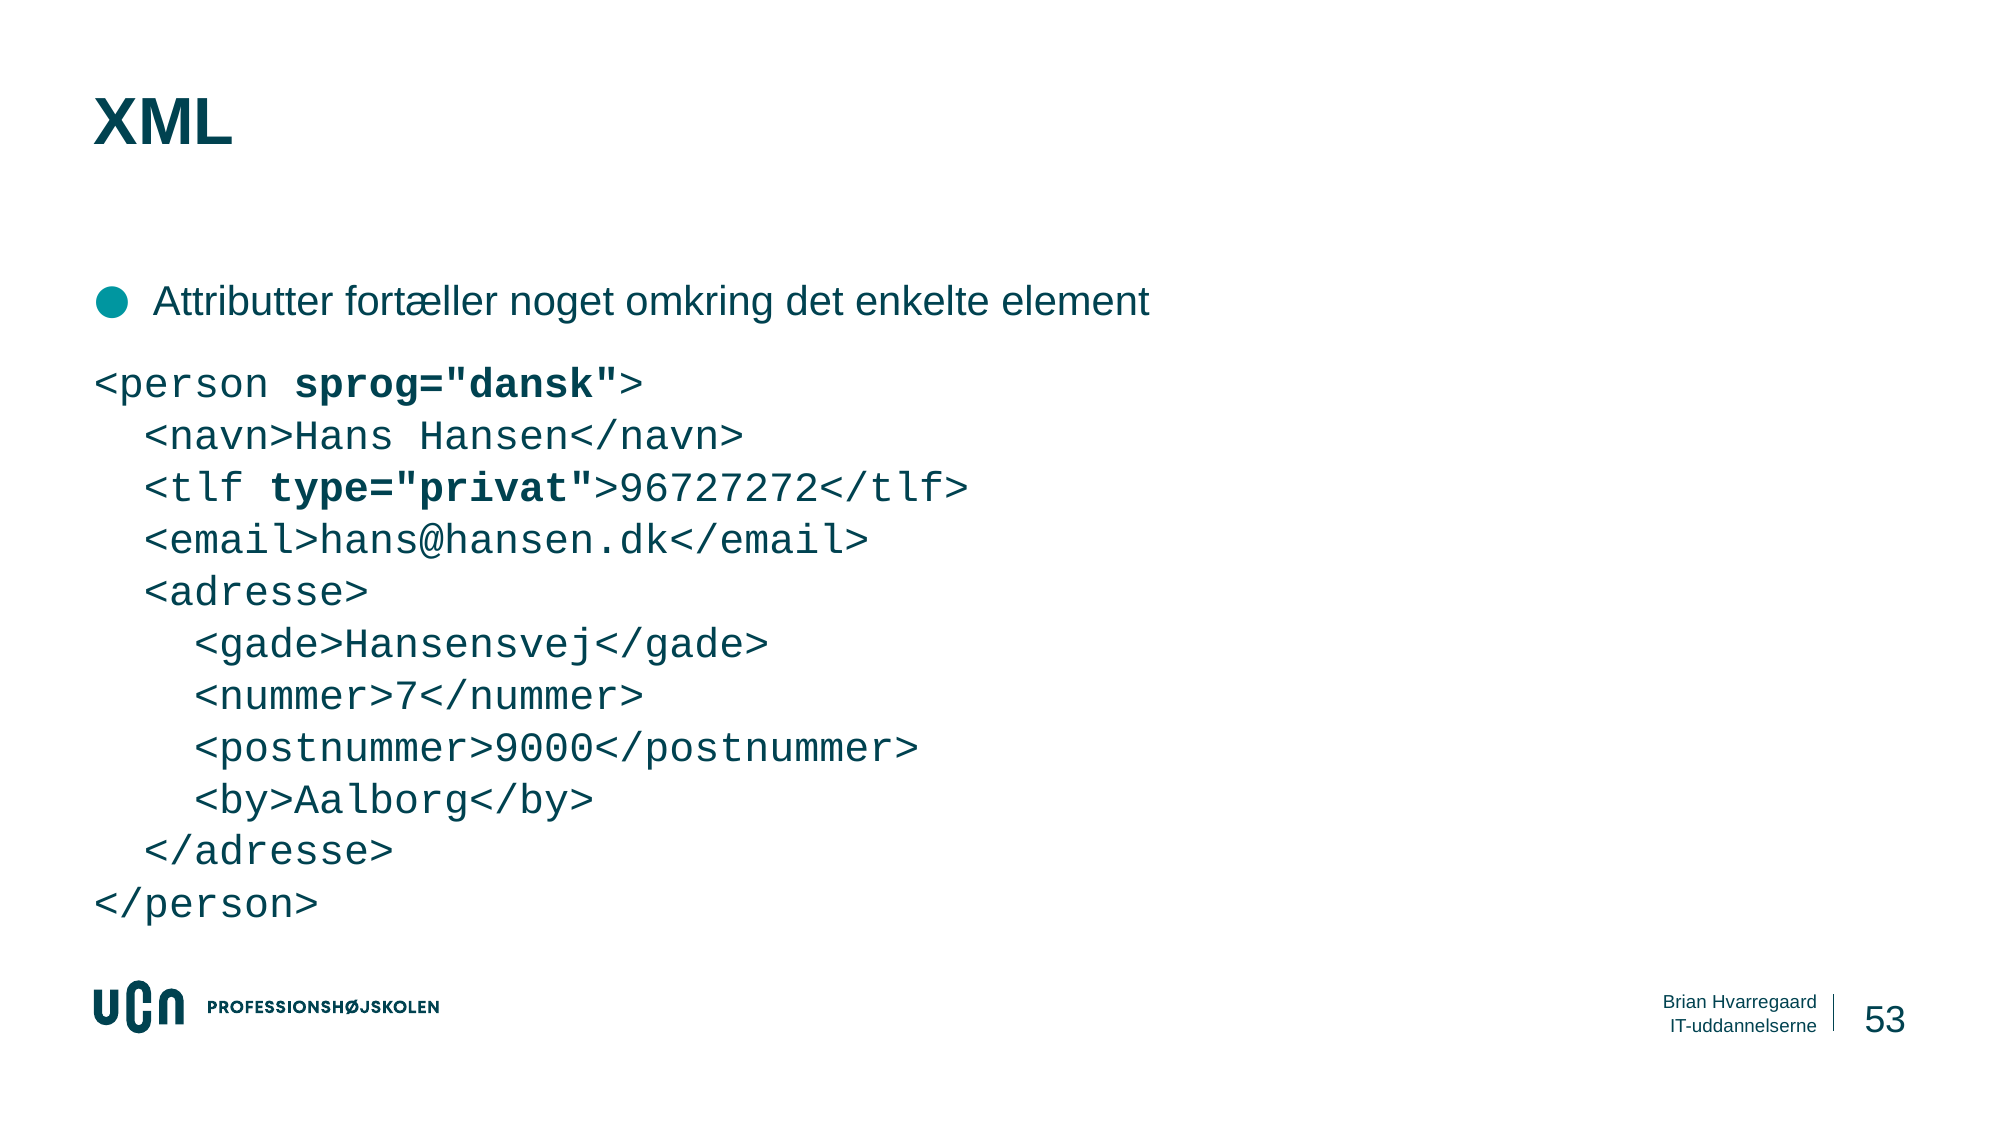

# XML
Attributter fortæller noget omkring det enkelte element
<person sprog="dansk">
  <navn>Hans Hansen</navn>
  <tlf type="privat">96727272</tlf>
  <email>hans@hansen.dk</email>
  <adresse>
    <gade>Hansensvej</gade>
    <nummer>7</nummer>
    <postnummer>9000</postnummer>
    <by>Aalborg</by>
  </adresse>
</person>
53